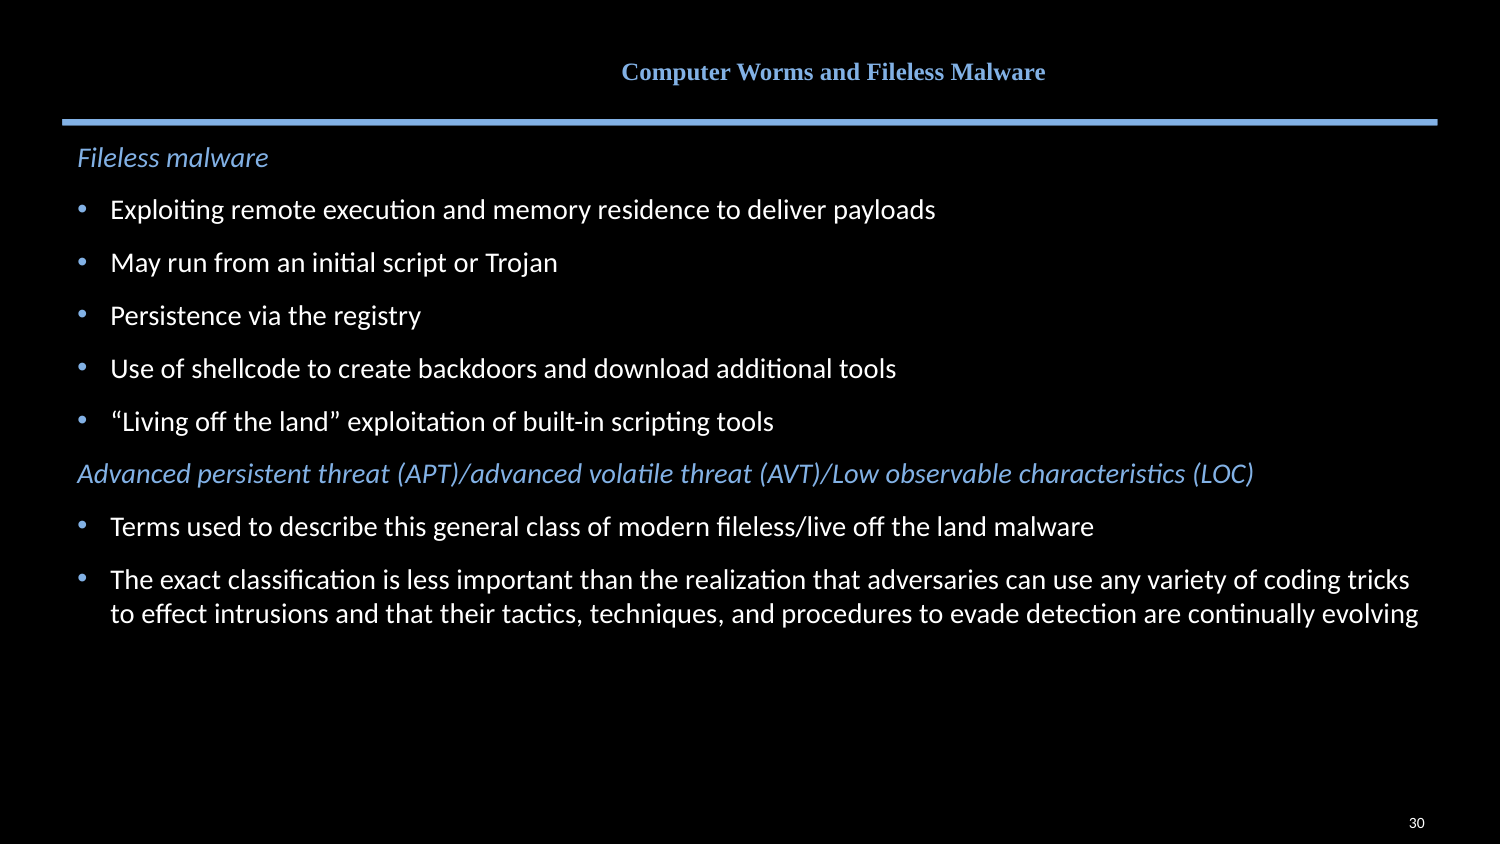

# Computer Worms and Fileless Malware
Fileless malware
Exploiting remote execution and memory residence to deliver payloads
May run from an initial script or Trojan
Persistence via the registry
Use of shellcode to create backdoors and download additional tools
“Living off the land” exploitation of built-in scripting tools
Advanced persistent threat (APT)/advanced volatile threat (AVT)/Low observable characteristics (LOC)
Terms used to describe this general class of modern fileless/live off the land malware
The exact classification is less important than the realization that adversaries can use any variety of coding tricks to effect intrusions and that their tactics, techniques, and procedures to evade detection are continually evolving

30